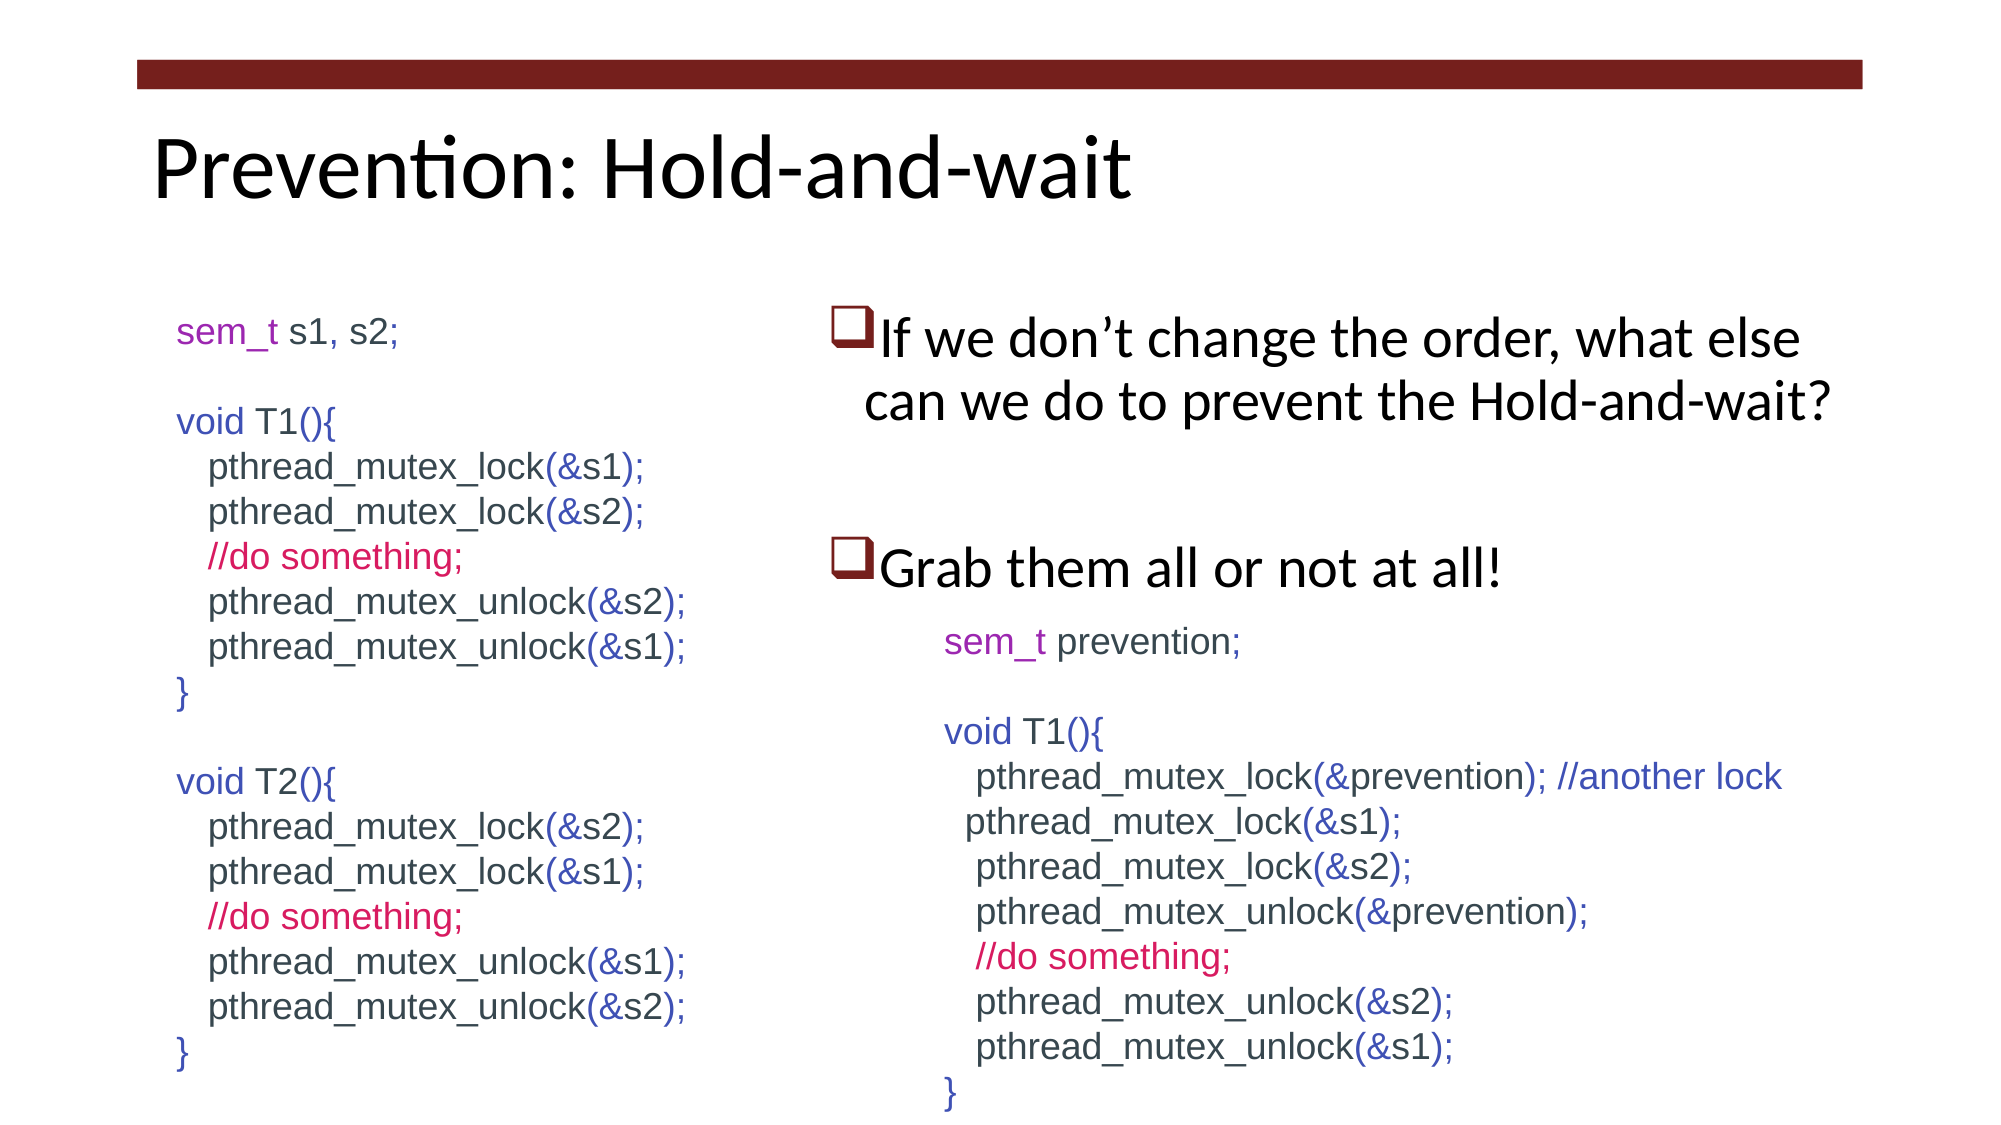

# Prevention: Hold-and-wait
sem_t s1, s2;
void T1(){
   pthread_mutex_lock(&s1);
   pthread_mutex_lock(&s2);
   //do something;
   pthread_mutex_unlock(&s2);
   pthread_mutex_unlock(&s1);
}
void T2(){
   pthread_mutex_lock(&s2);
   pthread_mutex_lock(&s1);
   //do something;
   pthread_mutex_unlock(&s1);
   pthread_mutex_unlock(&s2);
}

If we don’t change the order, what else can we do to prevent the Hold-and-wait?

Grab them all or not at all!
sem_t prevention;
void T1(){
   pthread_mutex_lock(&prevention); //another lock
  pthread_mutex_lock(&s1);
   pthread_mutex_lock(&s2);
   pthread_mutex_unlock(&prevention);
   //do something;
   pthread_mutex_unlock(&s2);
   pthread_mutex_unlock(&s1);
}